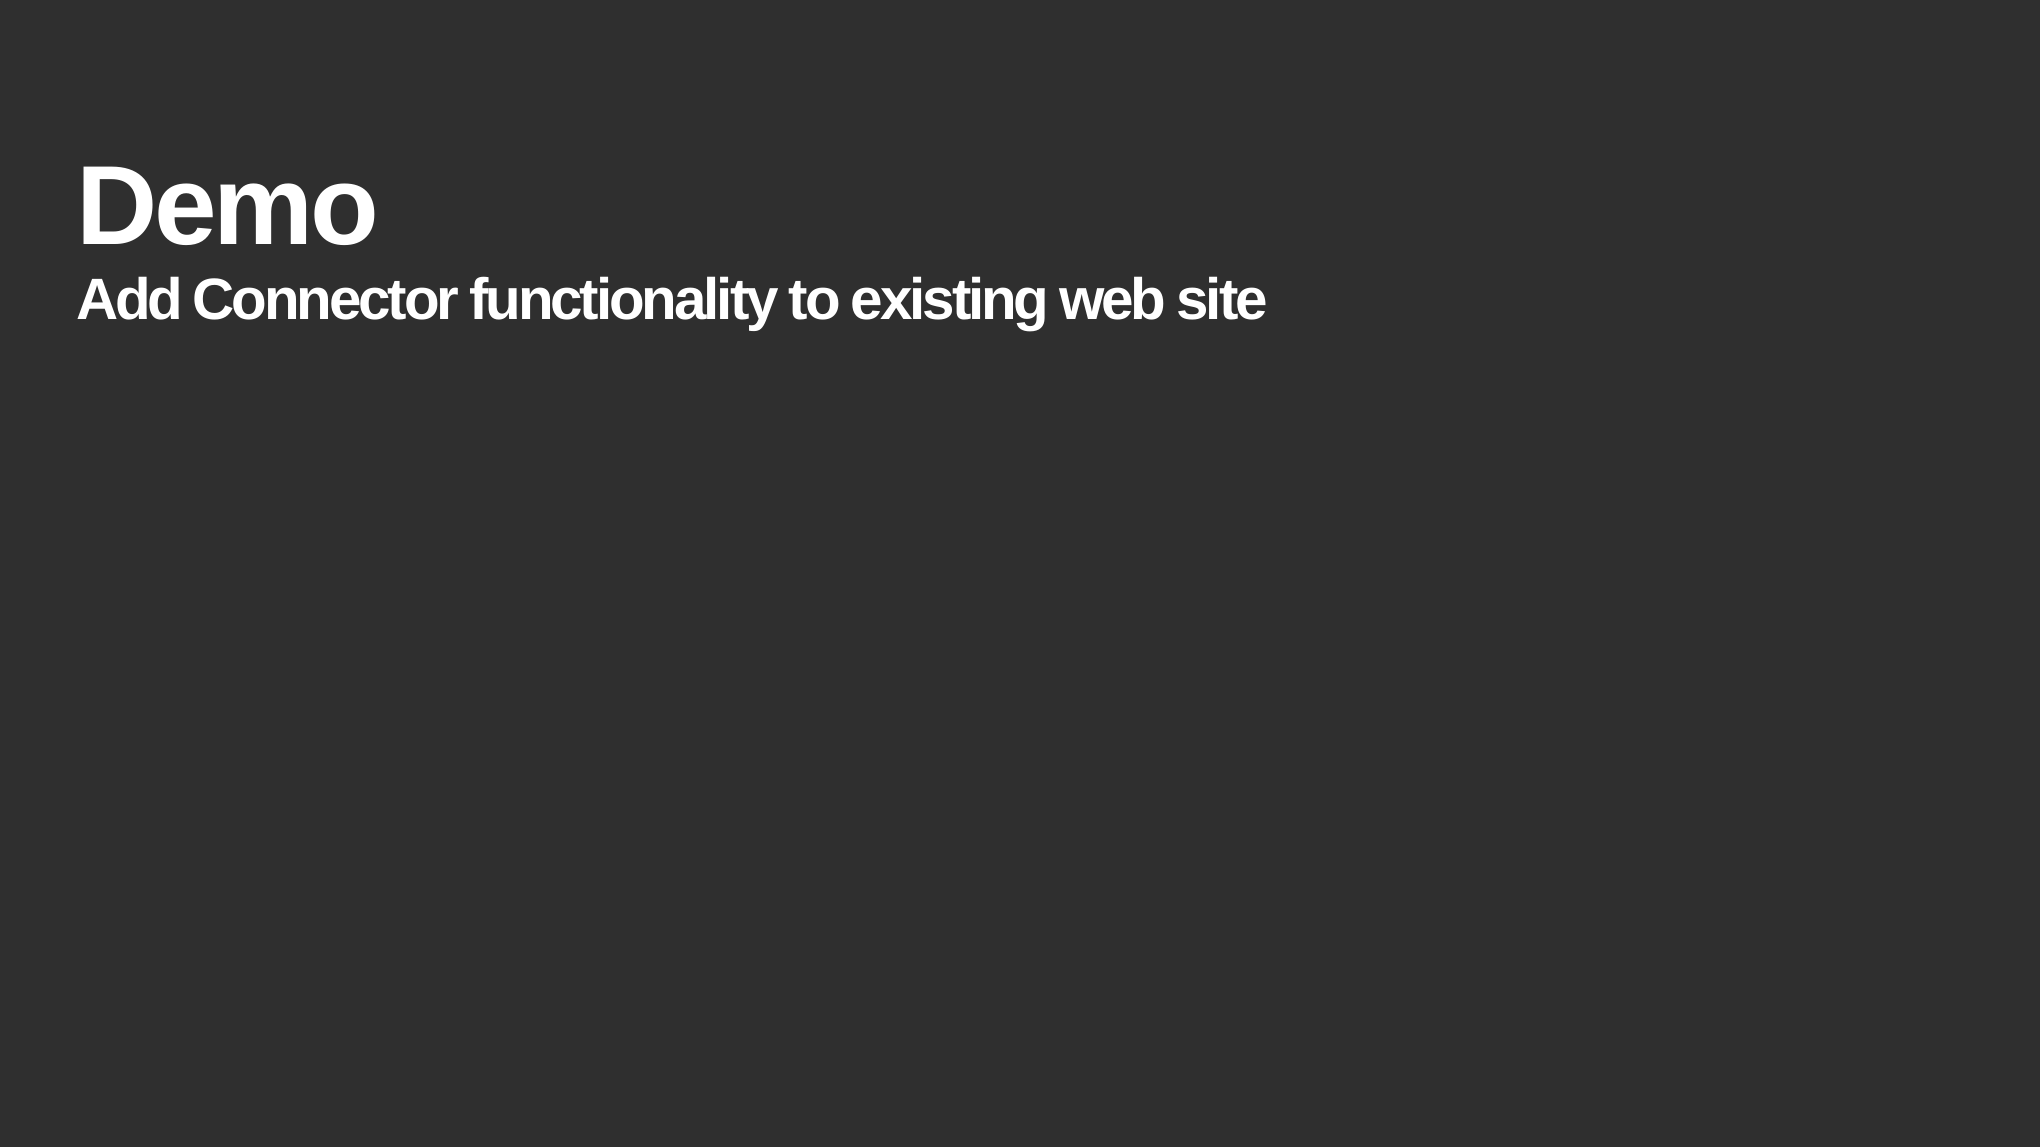

# Demo Add Connector functionality to existing web site